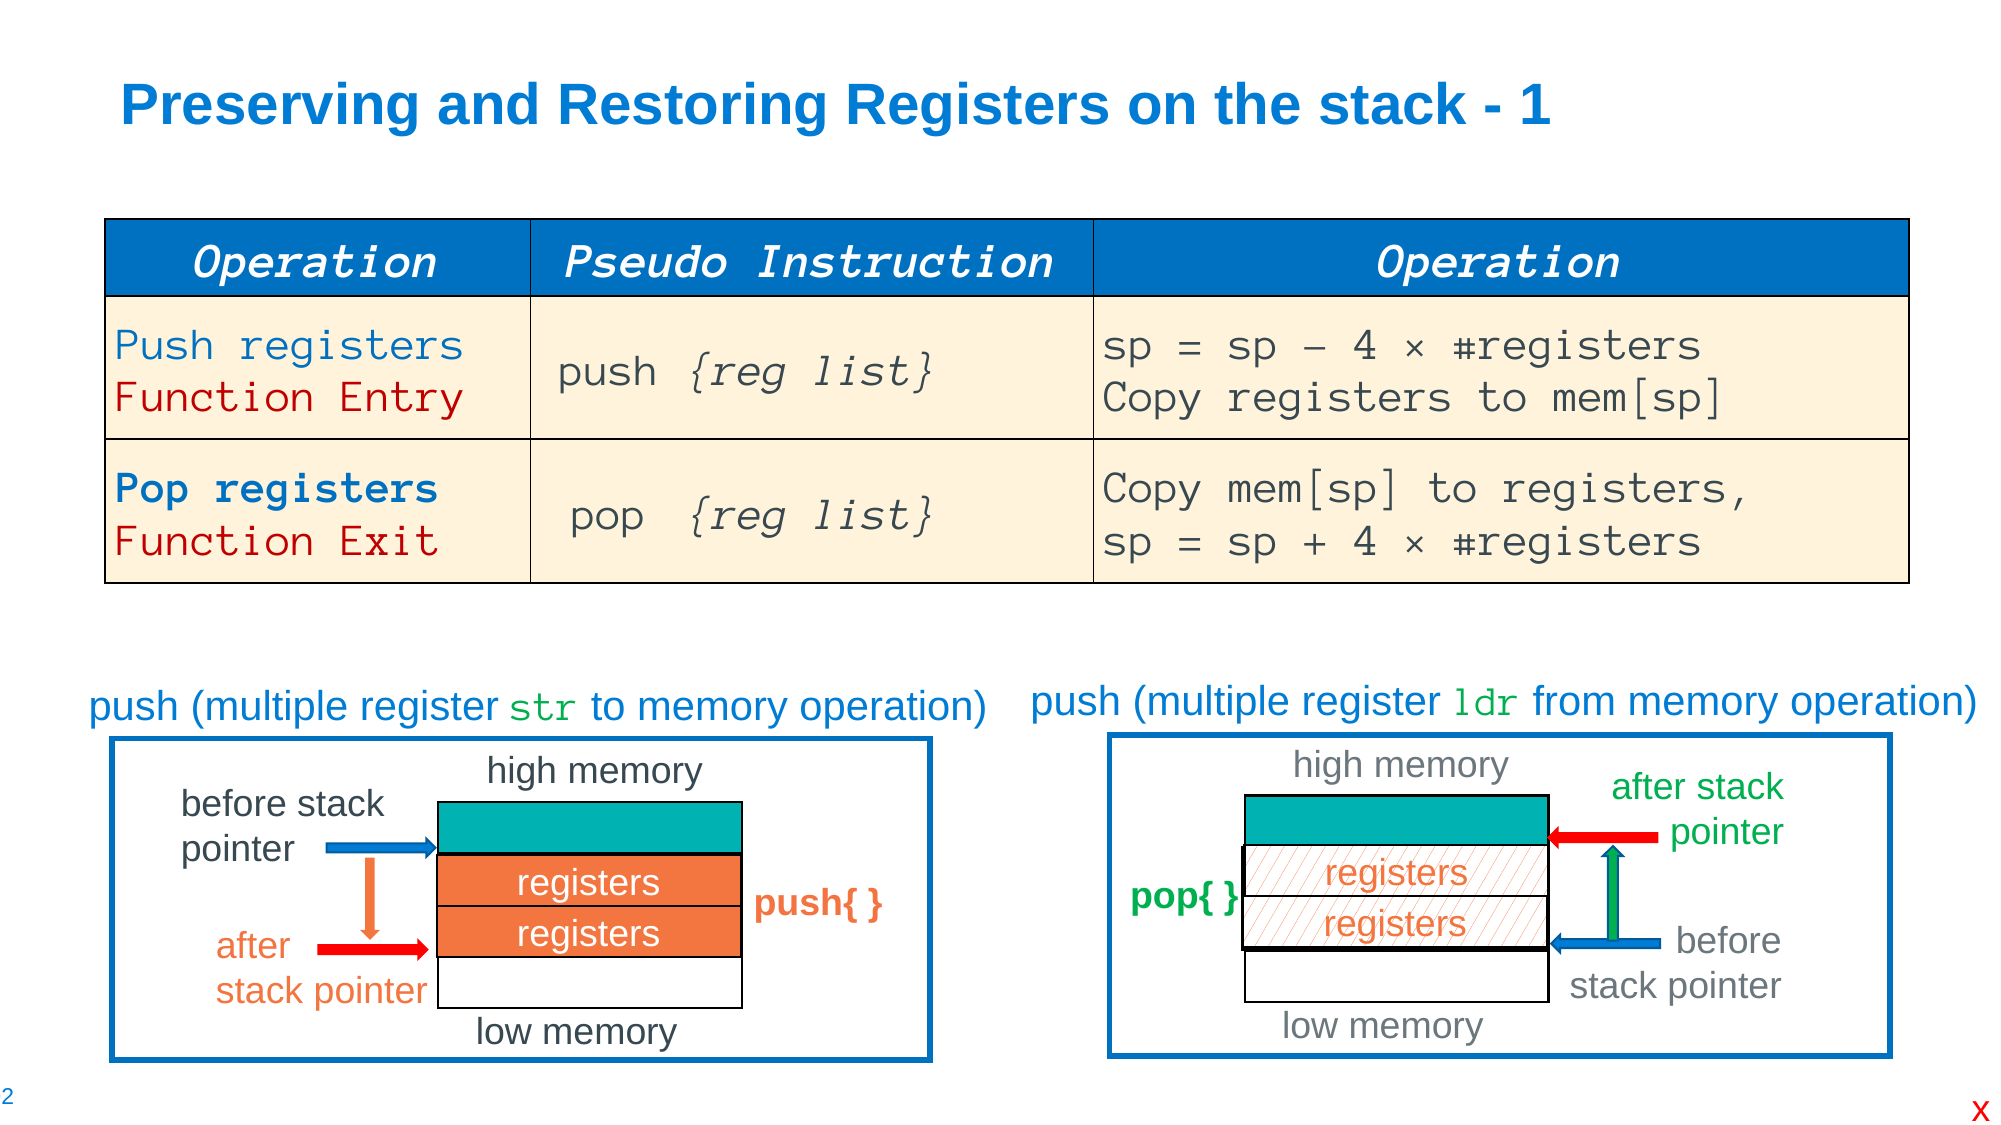

# Preserving and Restoring Registers on the stack - 1
| Operation | Pseudo Instruction |  | Operation |
| --- | --- | --- | --- |
| Push registers Function Entry | push | {reg list} | sp = sp – 4 × #registers Copy registers to mem[sp] |
| Pop registers Function Exit | pop | {reg list} | Copy mem[sp] to registers, sp = sp + 4 × #registers |
push (multiple register ldr from memory operation)
push (multiple register str to memory operation)
high memory

before
stack pointer

low memory

high memory
before stack
pointer

low memory
after stack pointer

pop{ }

registers
registers
registers
registers
registers
registers
push{ }

after
stack pointer

x